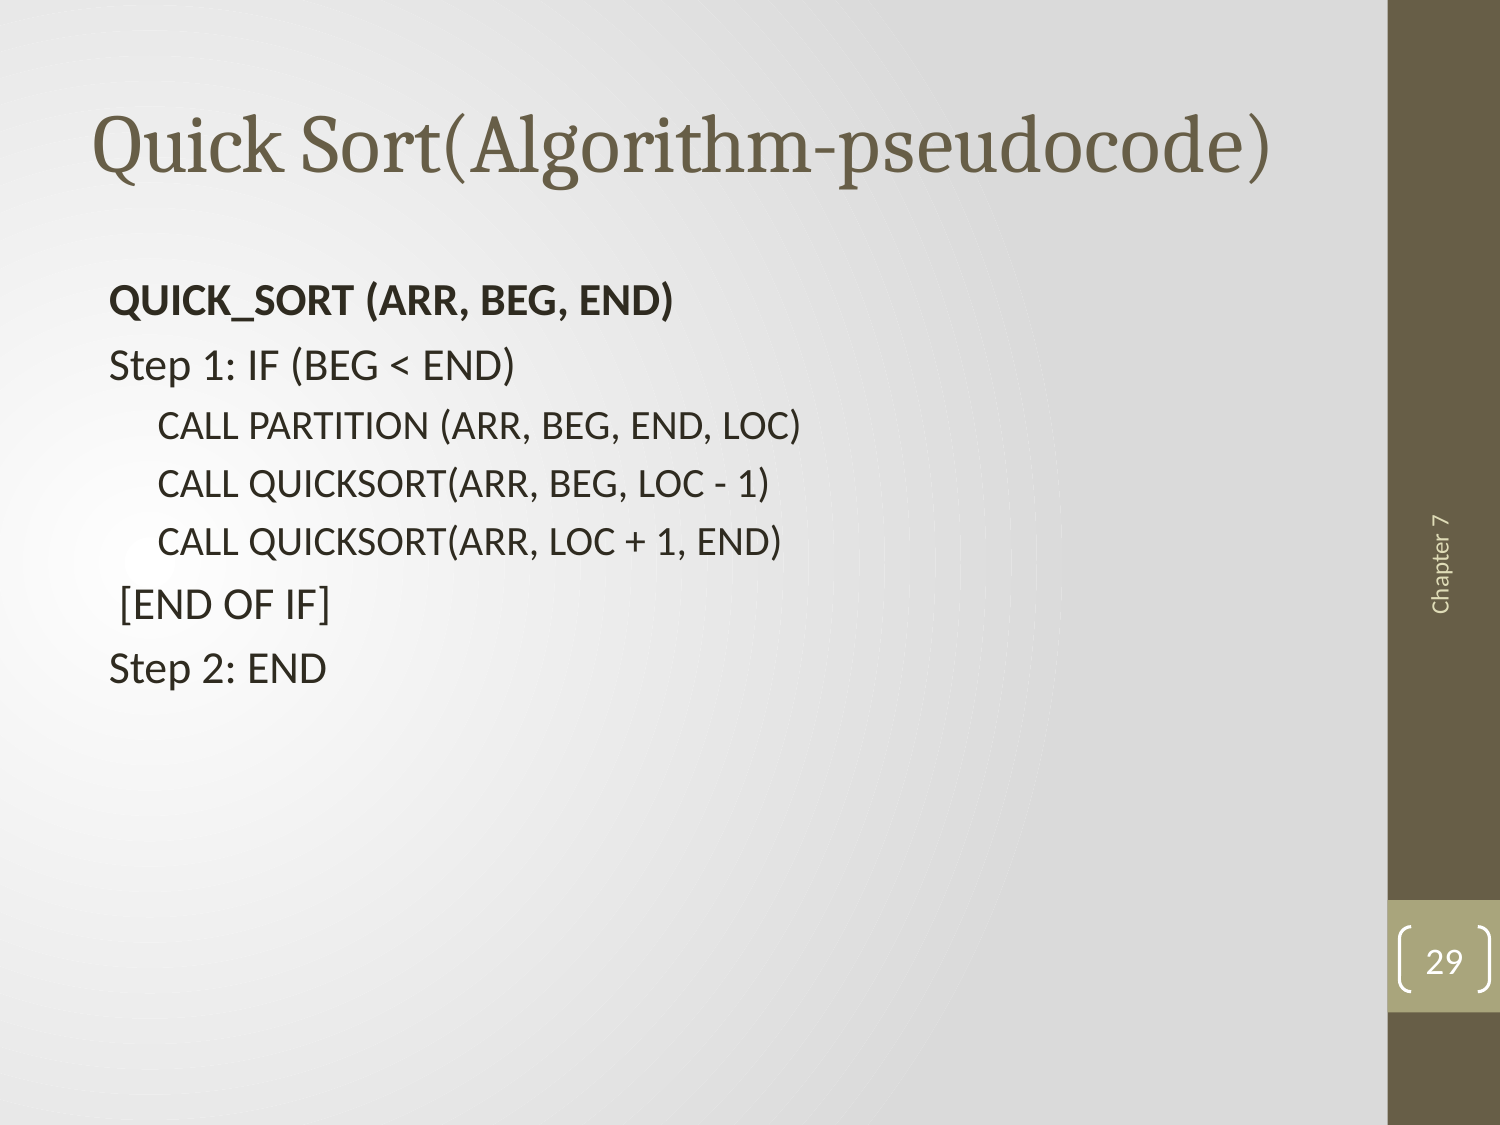

# Quick Sort(Algorithm-pseudocode)
QUICK_SORT (ARR, BEG, END)
Step 1: IF (BEG < END)
CALL PARTITION (ARR, BEG, END, LOC)
CALL QUICKSORT(ARR, BEG, LOC - 1)
CALL QUICKSORT(ARR, LOC + 1, END)
 [END OF IF]
Step 2: END
Chapter 7
29